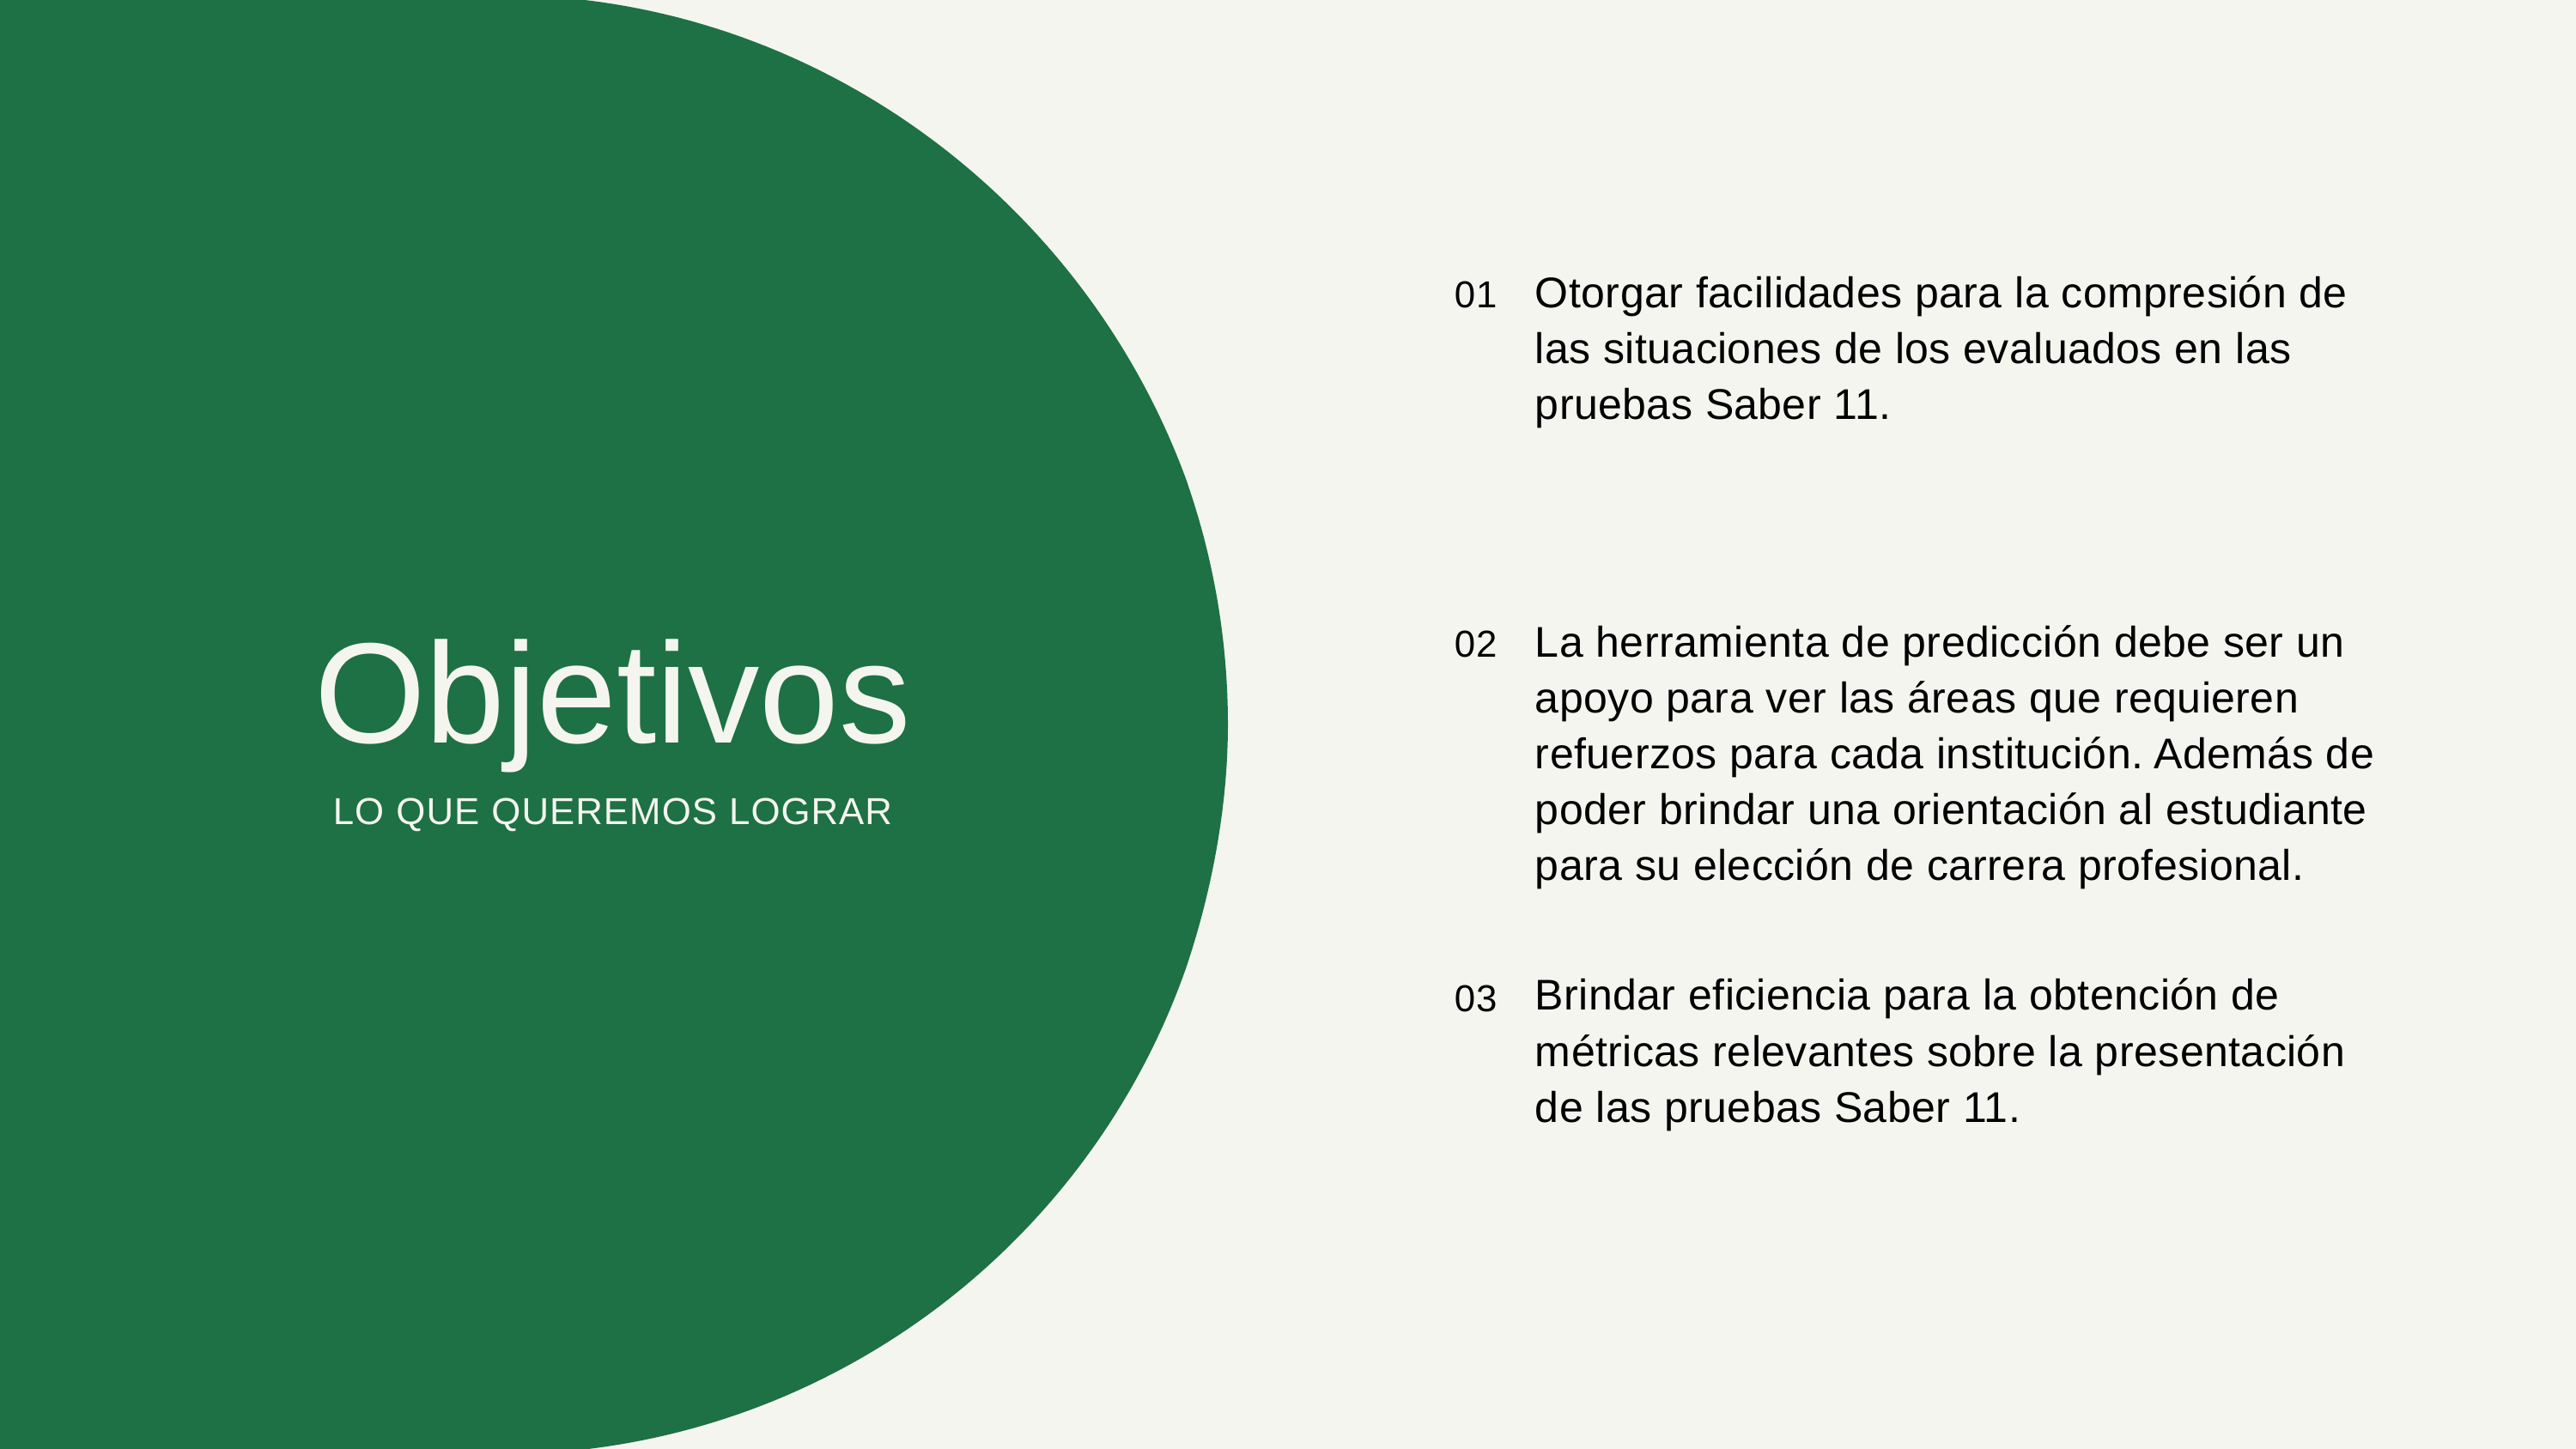

Otorgar facilidades para la compresión de las situaciones de los evaluados en las pruebas Saber 11.
01
Objetivos
LO QUE QUEREMOS LOGRAR
La herramienta de predicción debe ser un apoyo para ver las áreas que requieren refuerzos para cada institución. Además de poder brindar una orientación al estudiante para su elección de carrera profesional.
02
Brindar eficiencia para la obtención de métricas relevantes sobre la presentación de las pruebas Saber 11.

03